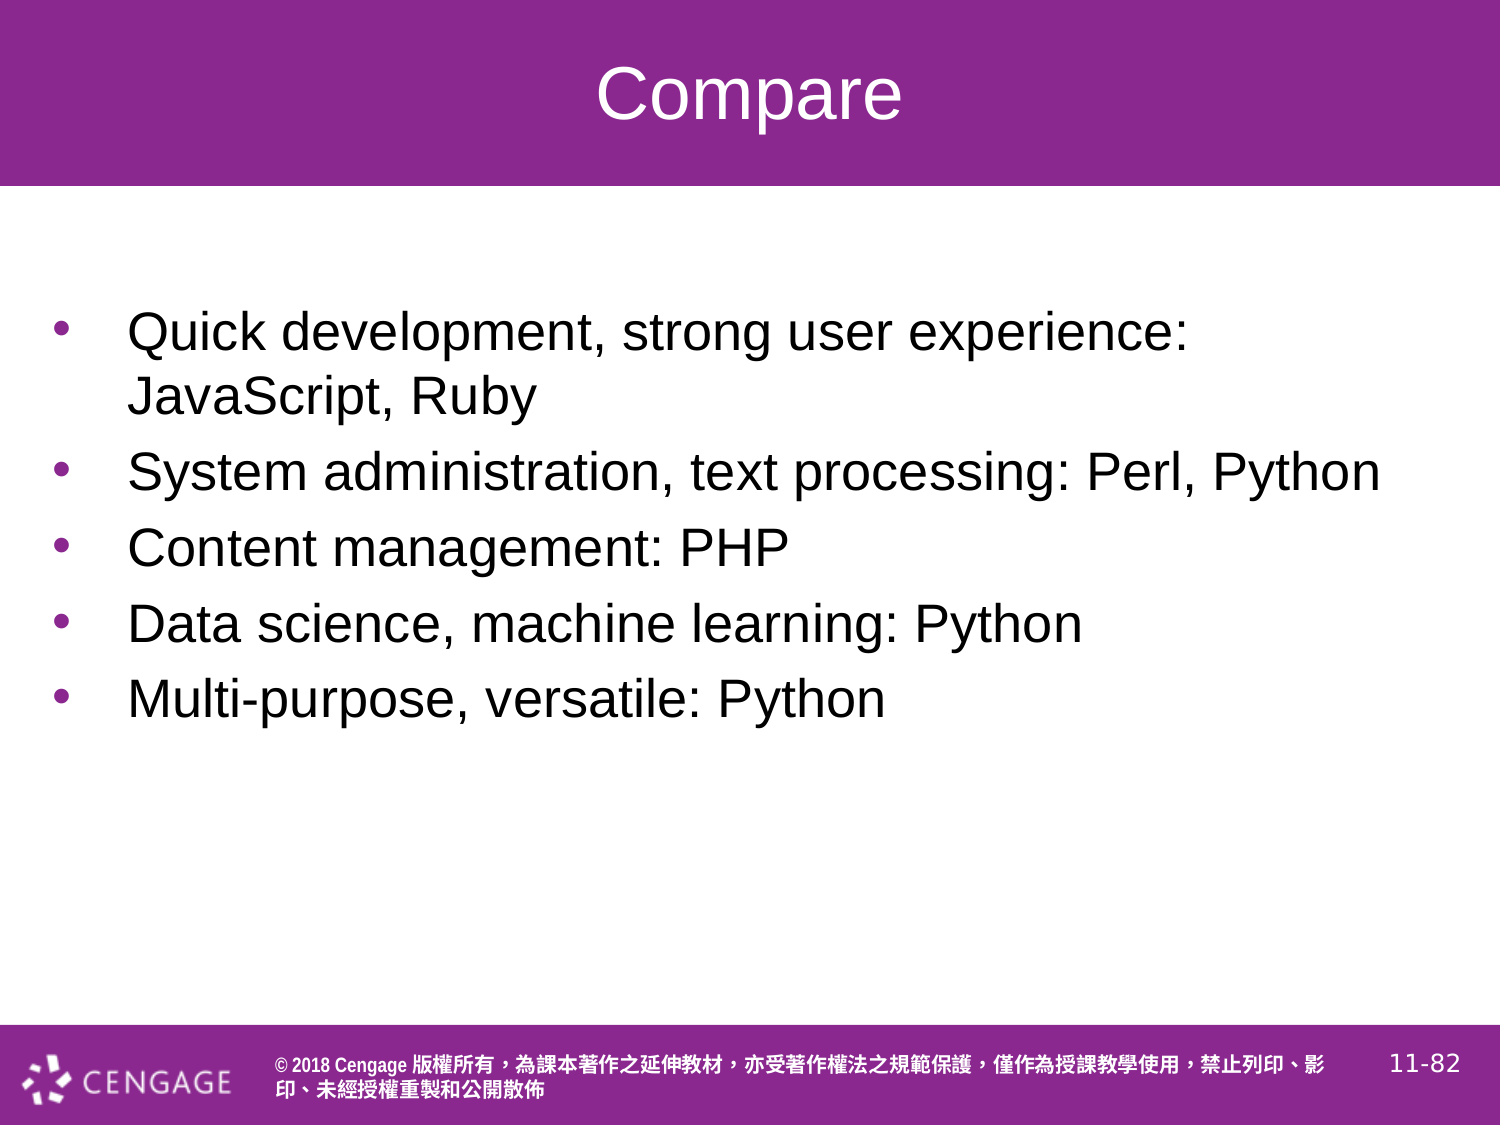

# Compare

Quick development, strong user experience: JavaScript, Ruby
System administration, text processing: Perl, Python
Content management: PHP
Data science, machine learning: Python
Multi-purpose, versatile: Python